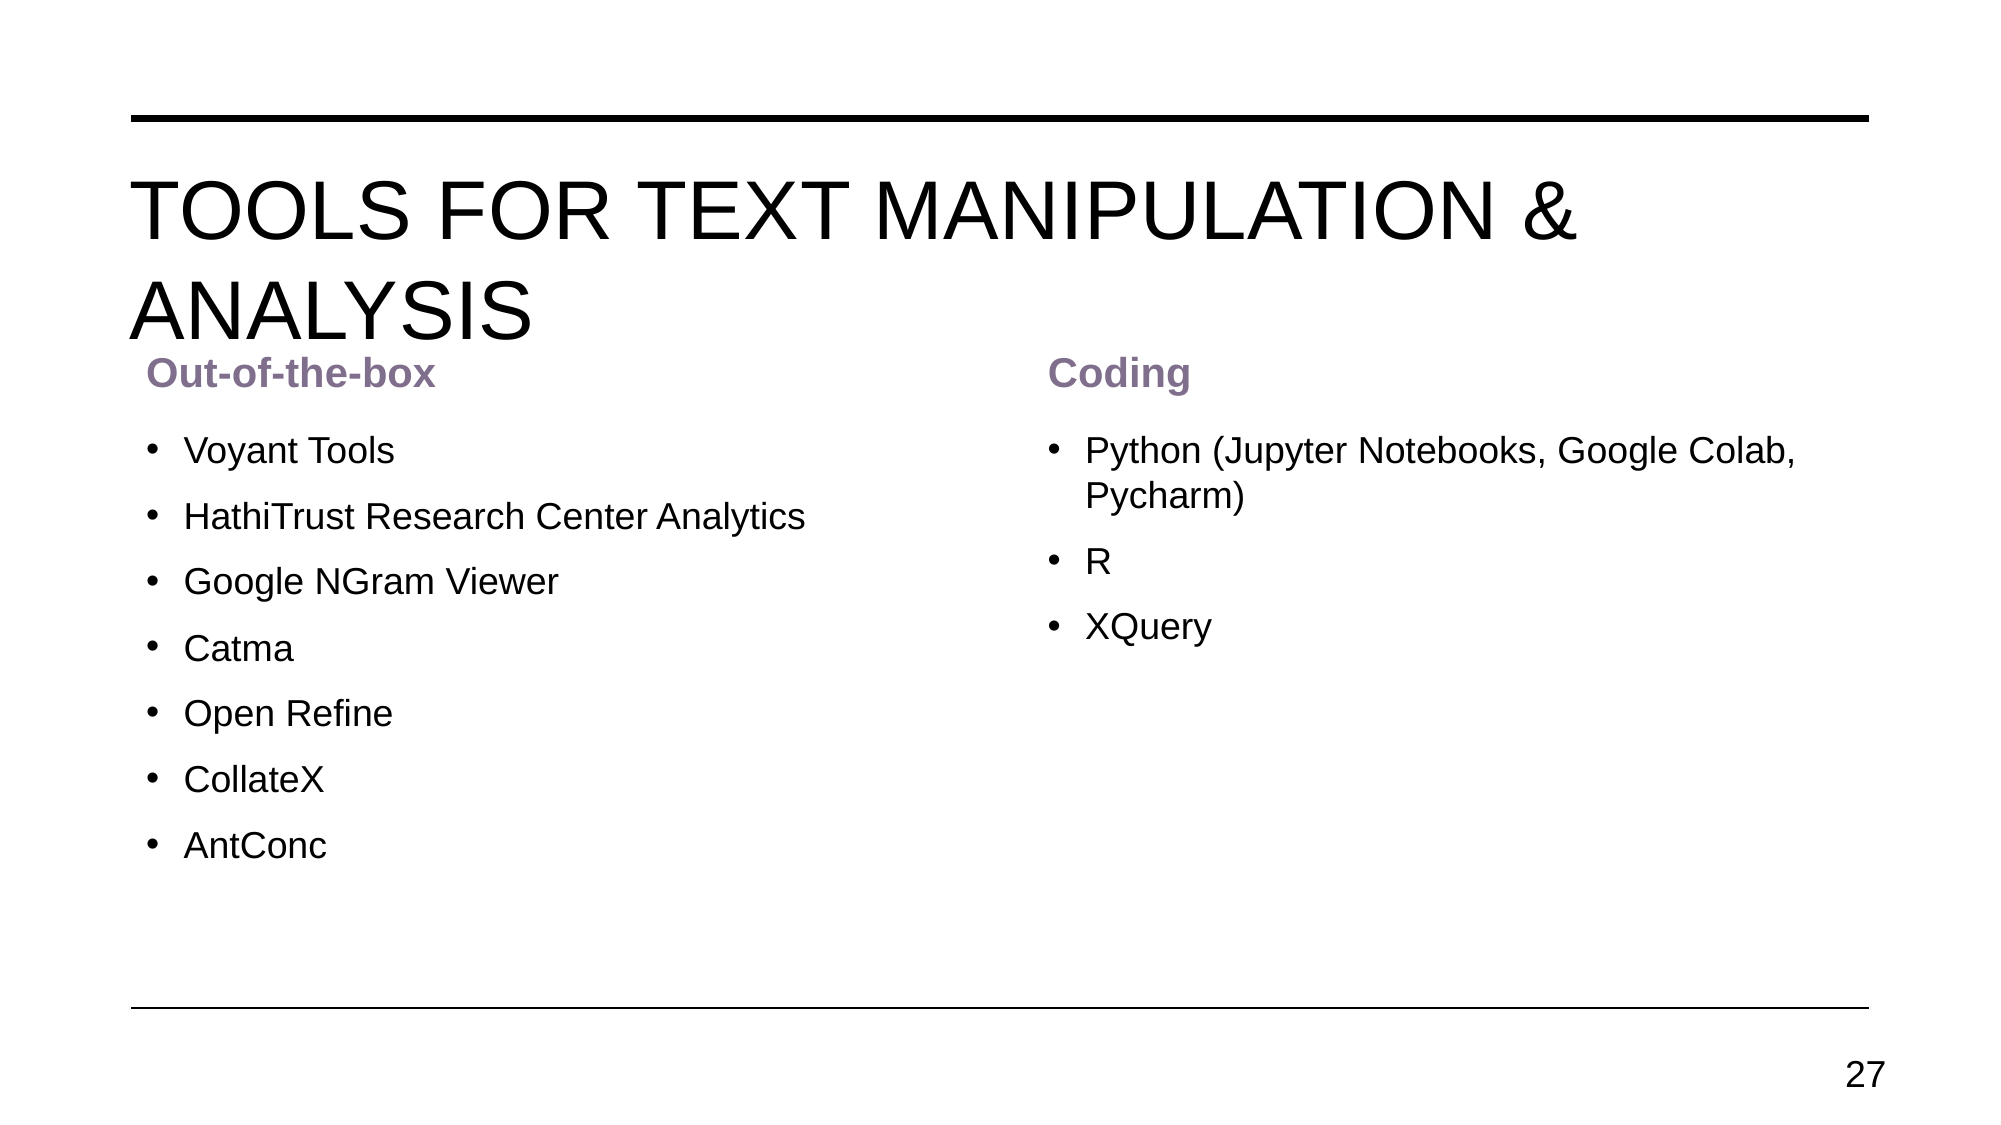

# Tools for Text Manipulation & Analysis
Out-of-the-box
Coding
Voyant Tools
HathiTrust Research Center Analytics
Google NGram Viewer
Catma
Open Refine
CollateX
AntConc
Python (Jupyter Notebooks, Google Colab, Pycharm)
R
XQuery
27